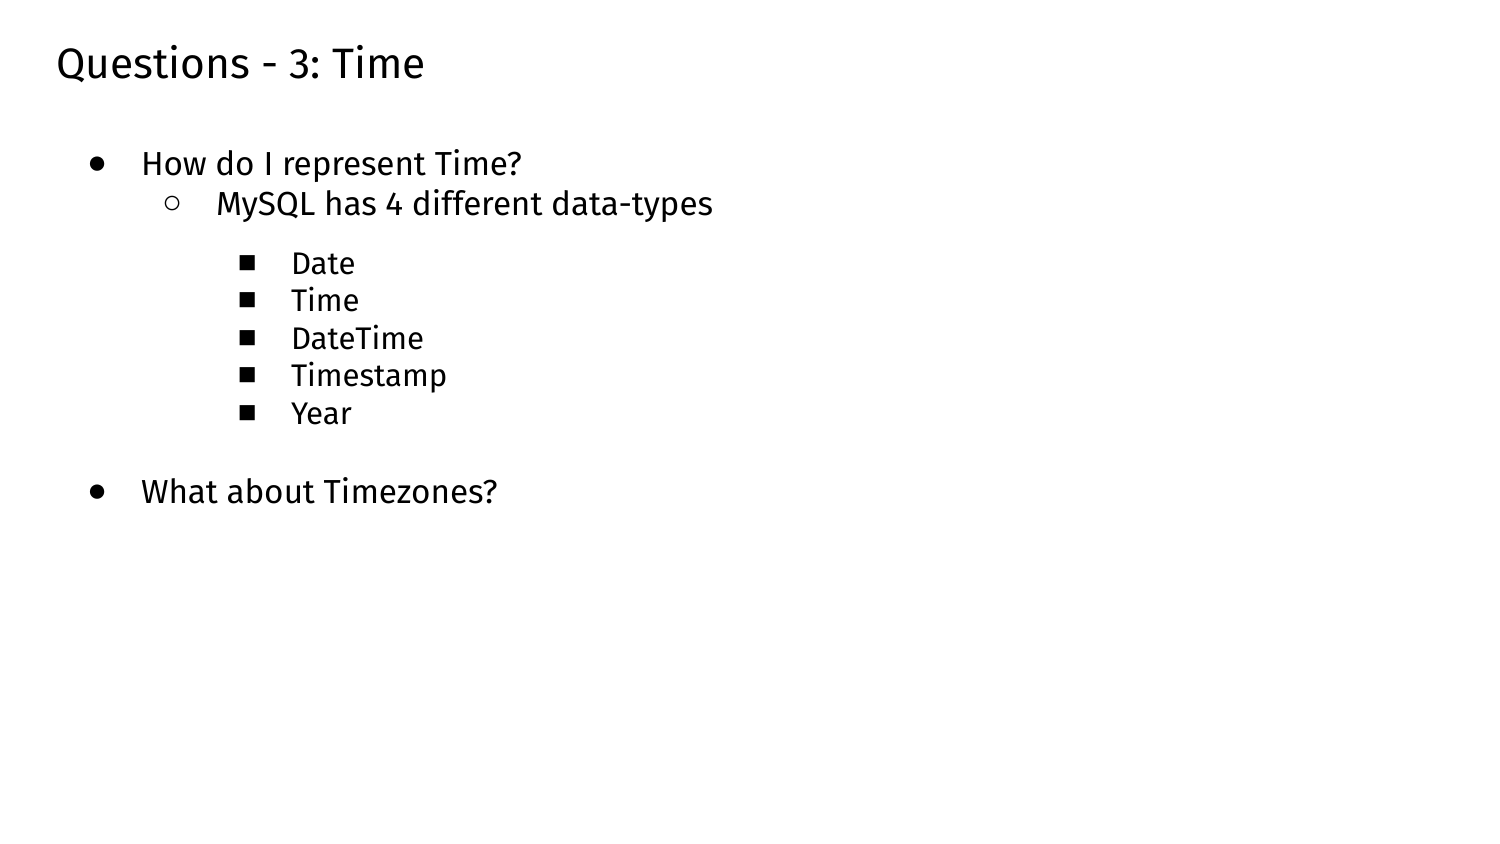

# Questions - 3: Time
How do I represent Time?
MySQL has 4 different data-types
Date
Time
DateTime
Timestamp
Year

What about Timezones?